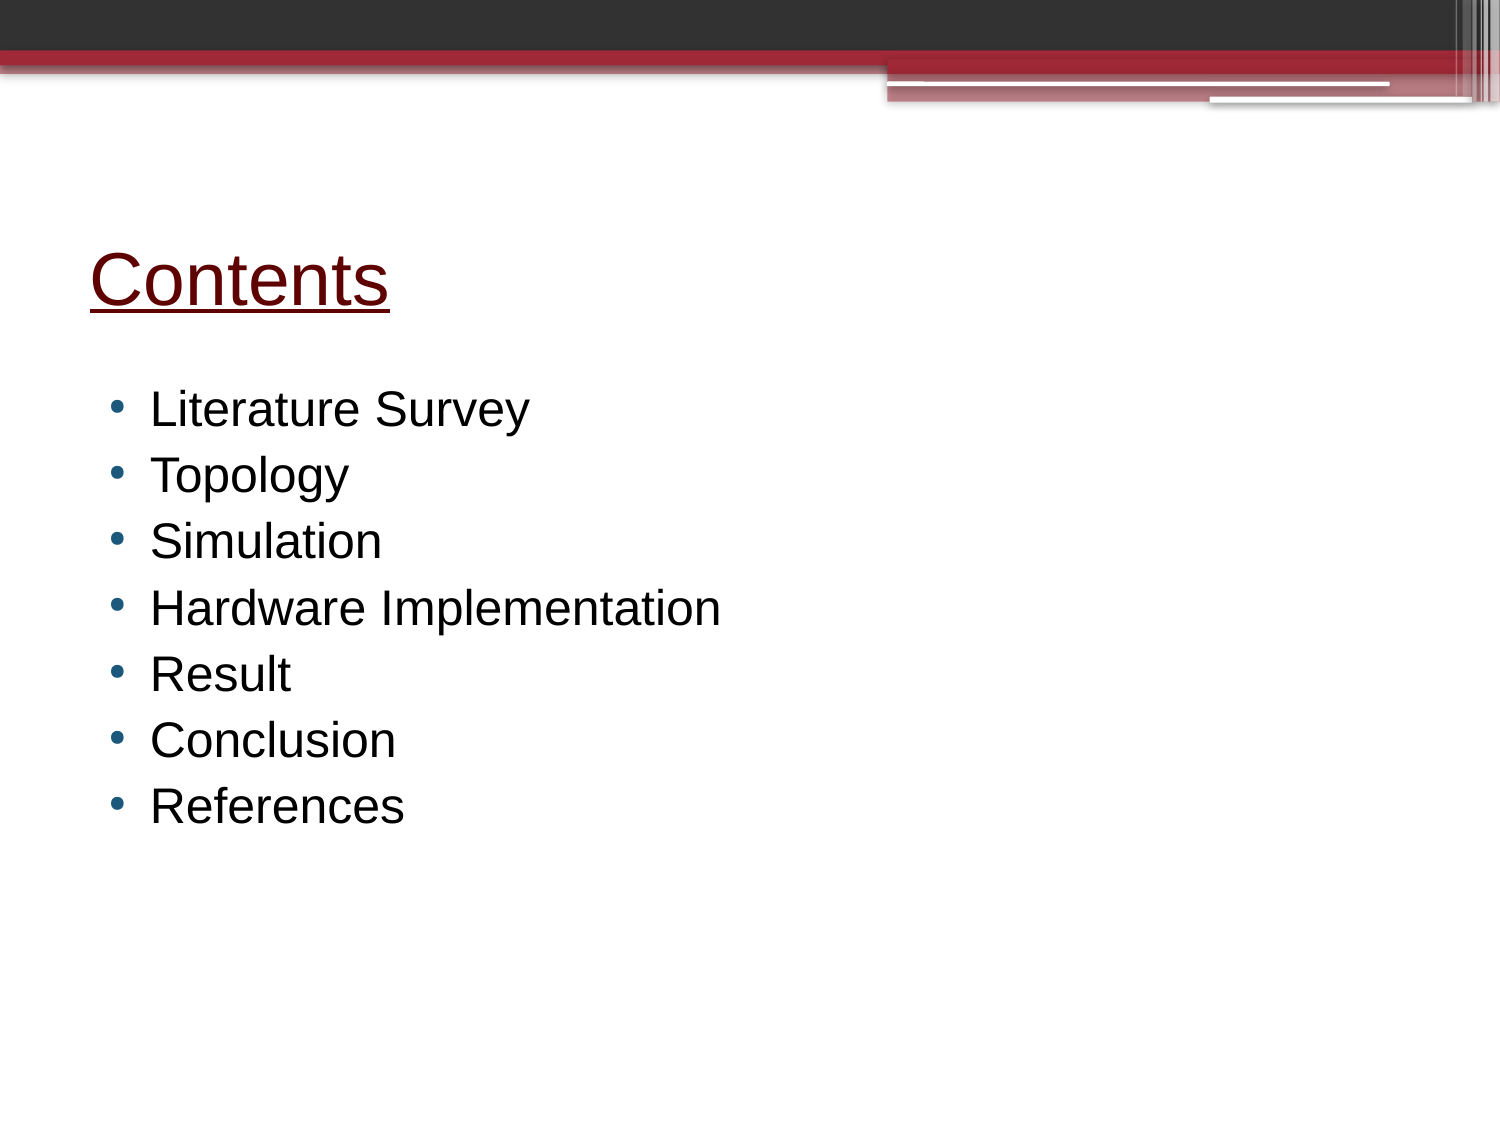

# Contents
Literature Survey
Topology
Simulation
Hardware Implementation
Result
Conclusion
References